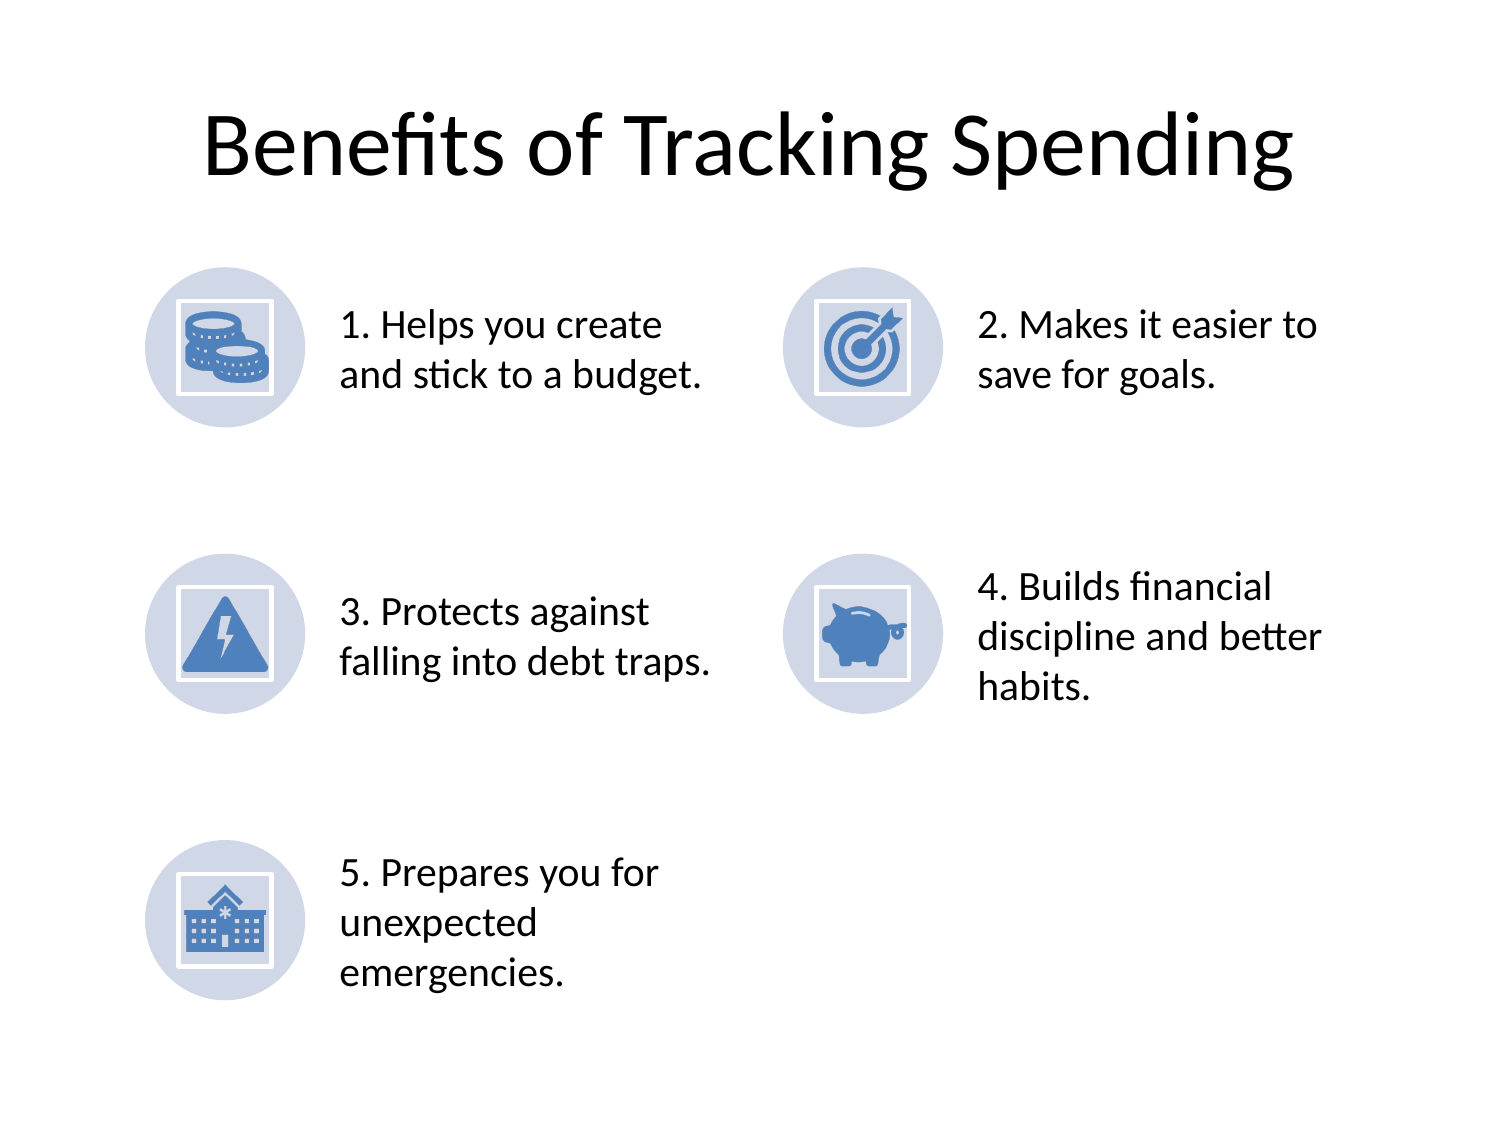

# Benefits of Tracking Spending
1. Helps you create and stick to a budget.
2. Makes it easier to save for goals.
3. Protects against falling into debt traps.
4. Builds financial discipline and better habits.
5. Prepares you for unexpected emergencies.